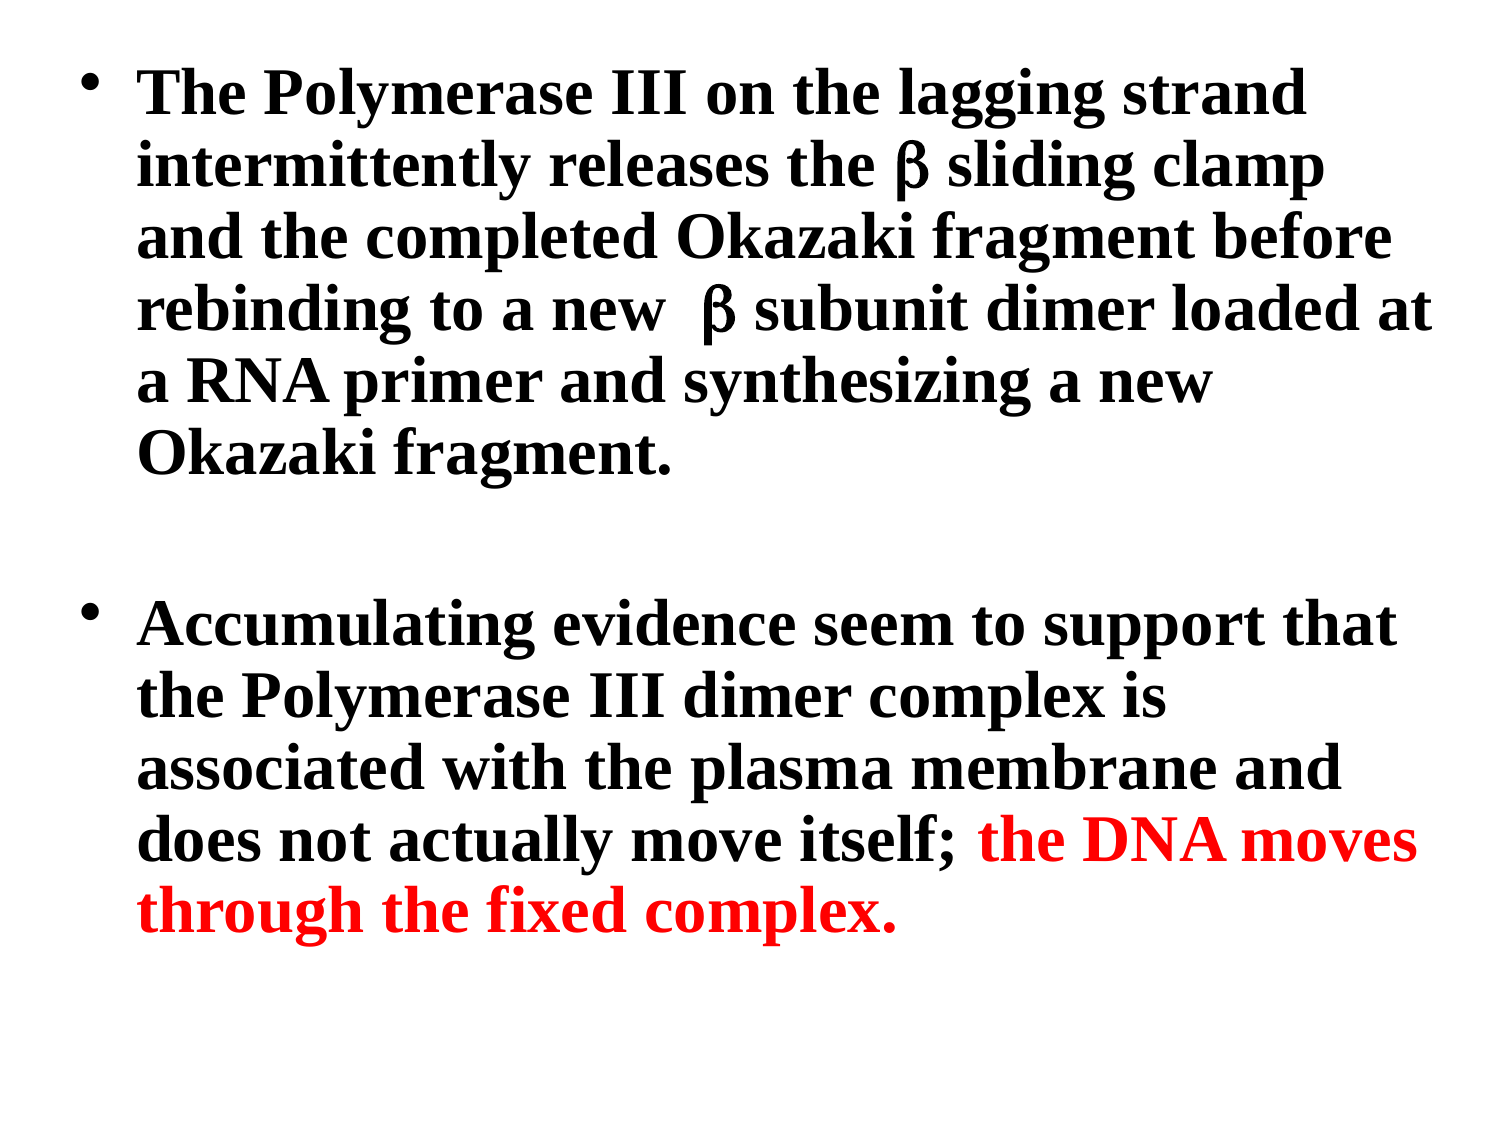

The Polymerase III on the lagging strand intermittently releases the β sliding clamp and the completed Okazaki fragment before rebinding to a new β subunit dimer loaded at a RNA primer and synthesizing a new Okazaki fragment.

Accumulating evidence seem to support that the Polymerase III dimer complex is associated with the plasma membrane and does not actually move itself; the DNA moves through the fixed complex.